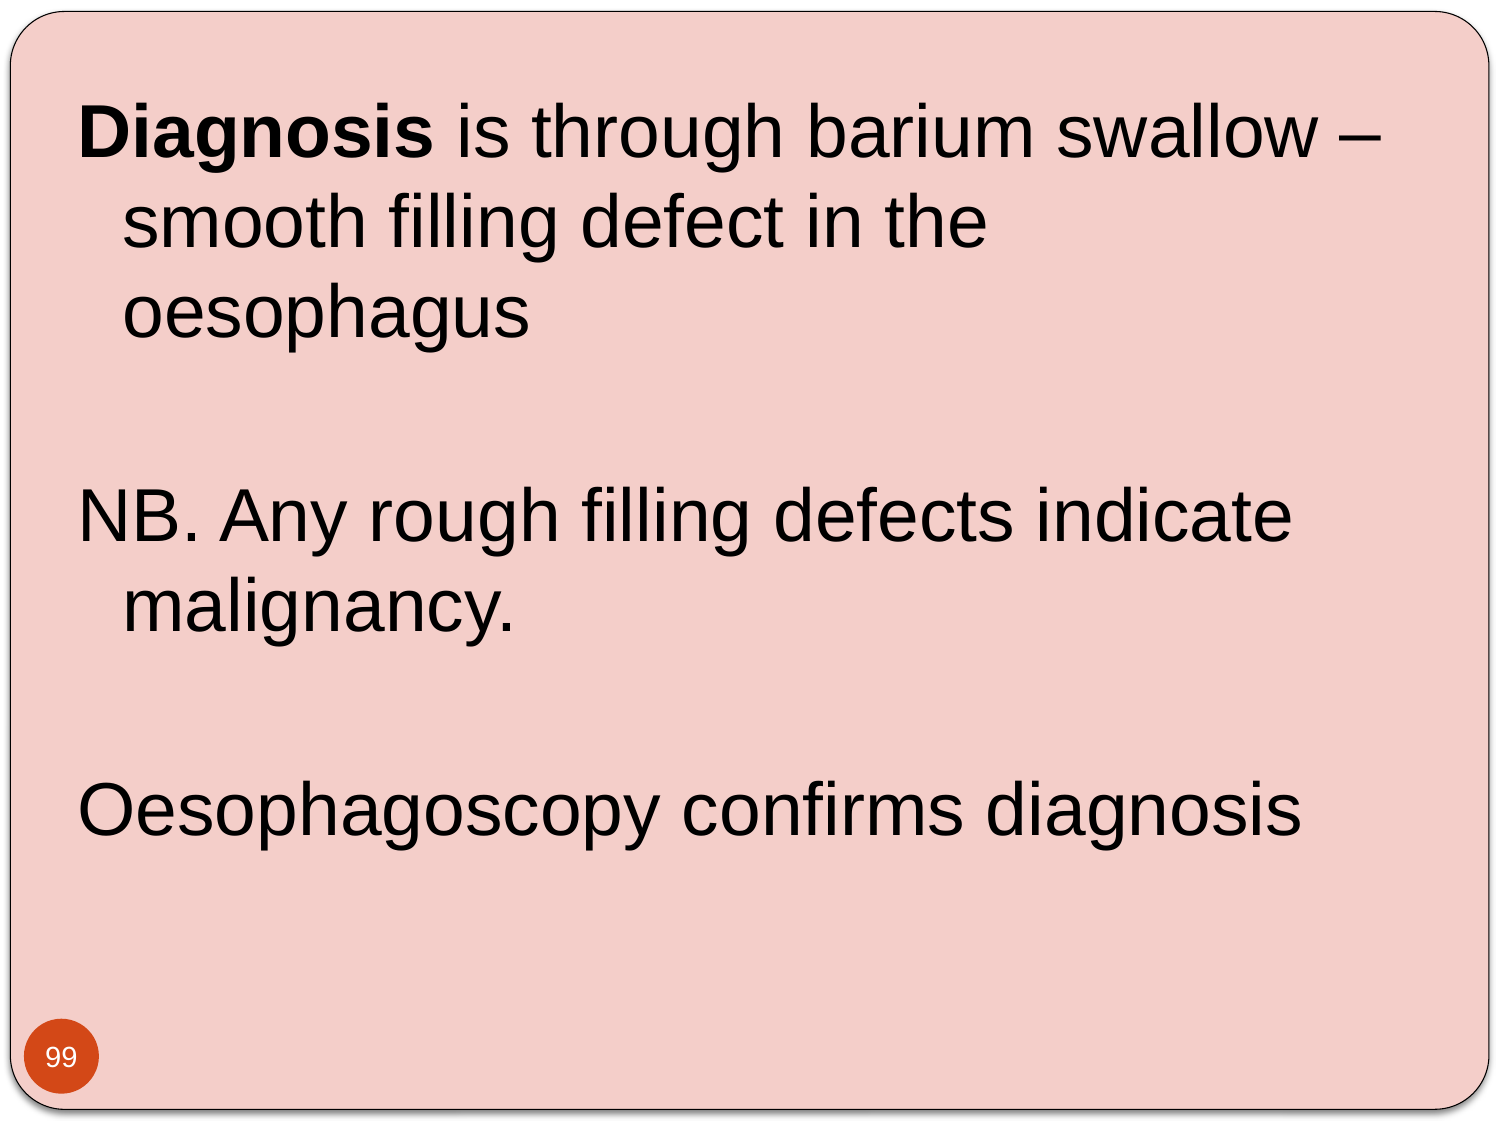

Diagnosis is through barium swallow –smooth filling defect in the oesophagus

NB. Any rough filling defects indicate malignancy.

Oesophagoscopy confirms diagnosis

99